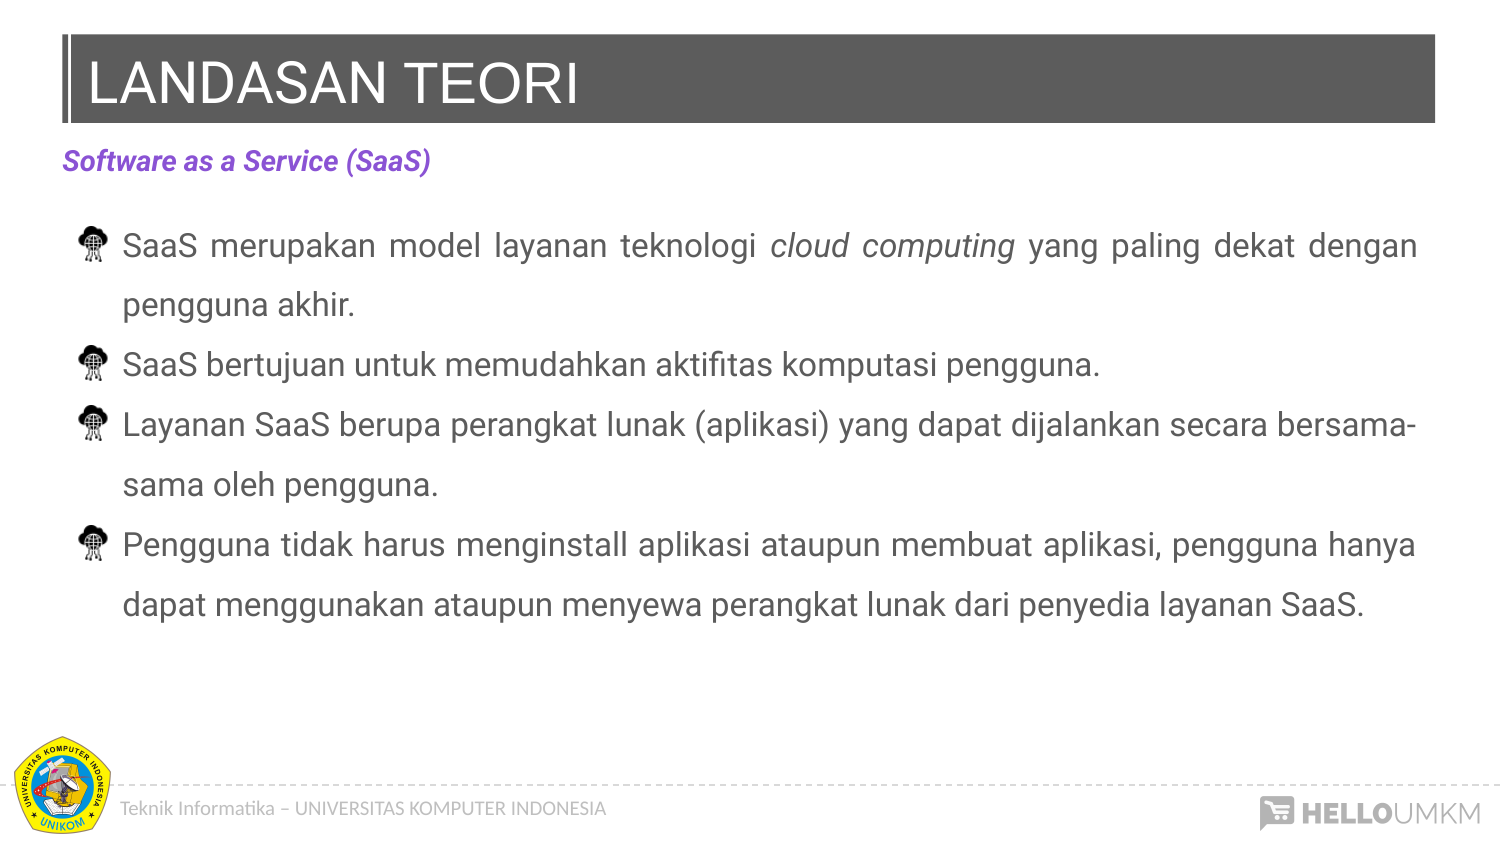

# LANDASAN TEORI
Software as a Service (SaaS)
SaaS merupakan model layanan teknologi cloud computing yang paling dekat dengan pengguna akhir.
SaaS bertujuan untuk memudahkan aktifitas komputasi pengguna.
Layanan SaaS berupa perangkat lunak (aplikasi) yang dapat dijalankan secara bersama-sama oleh pengguna.
Pengguna tidak harus menginstall aplikasi ataupun membuat aplikasi, pengguna hanya dapat menggunakan ataupun menyewa perangkat lunak dari penyedia layanan SaaS.